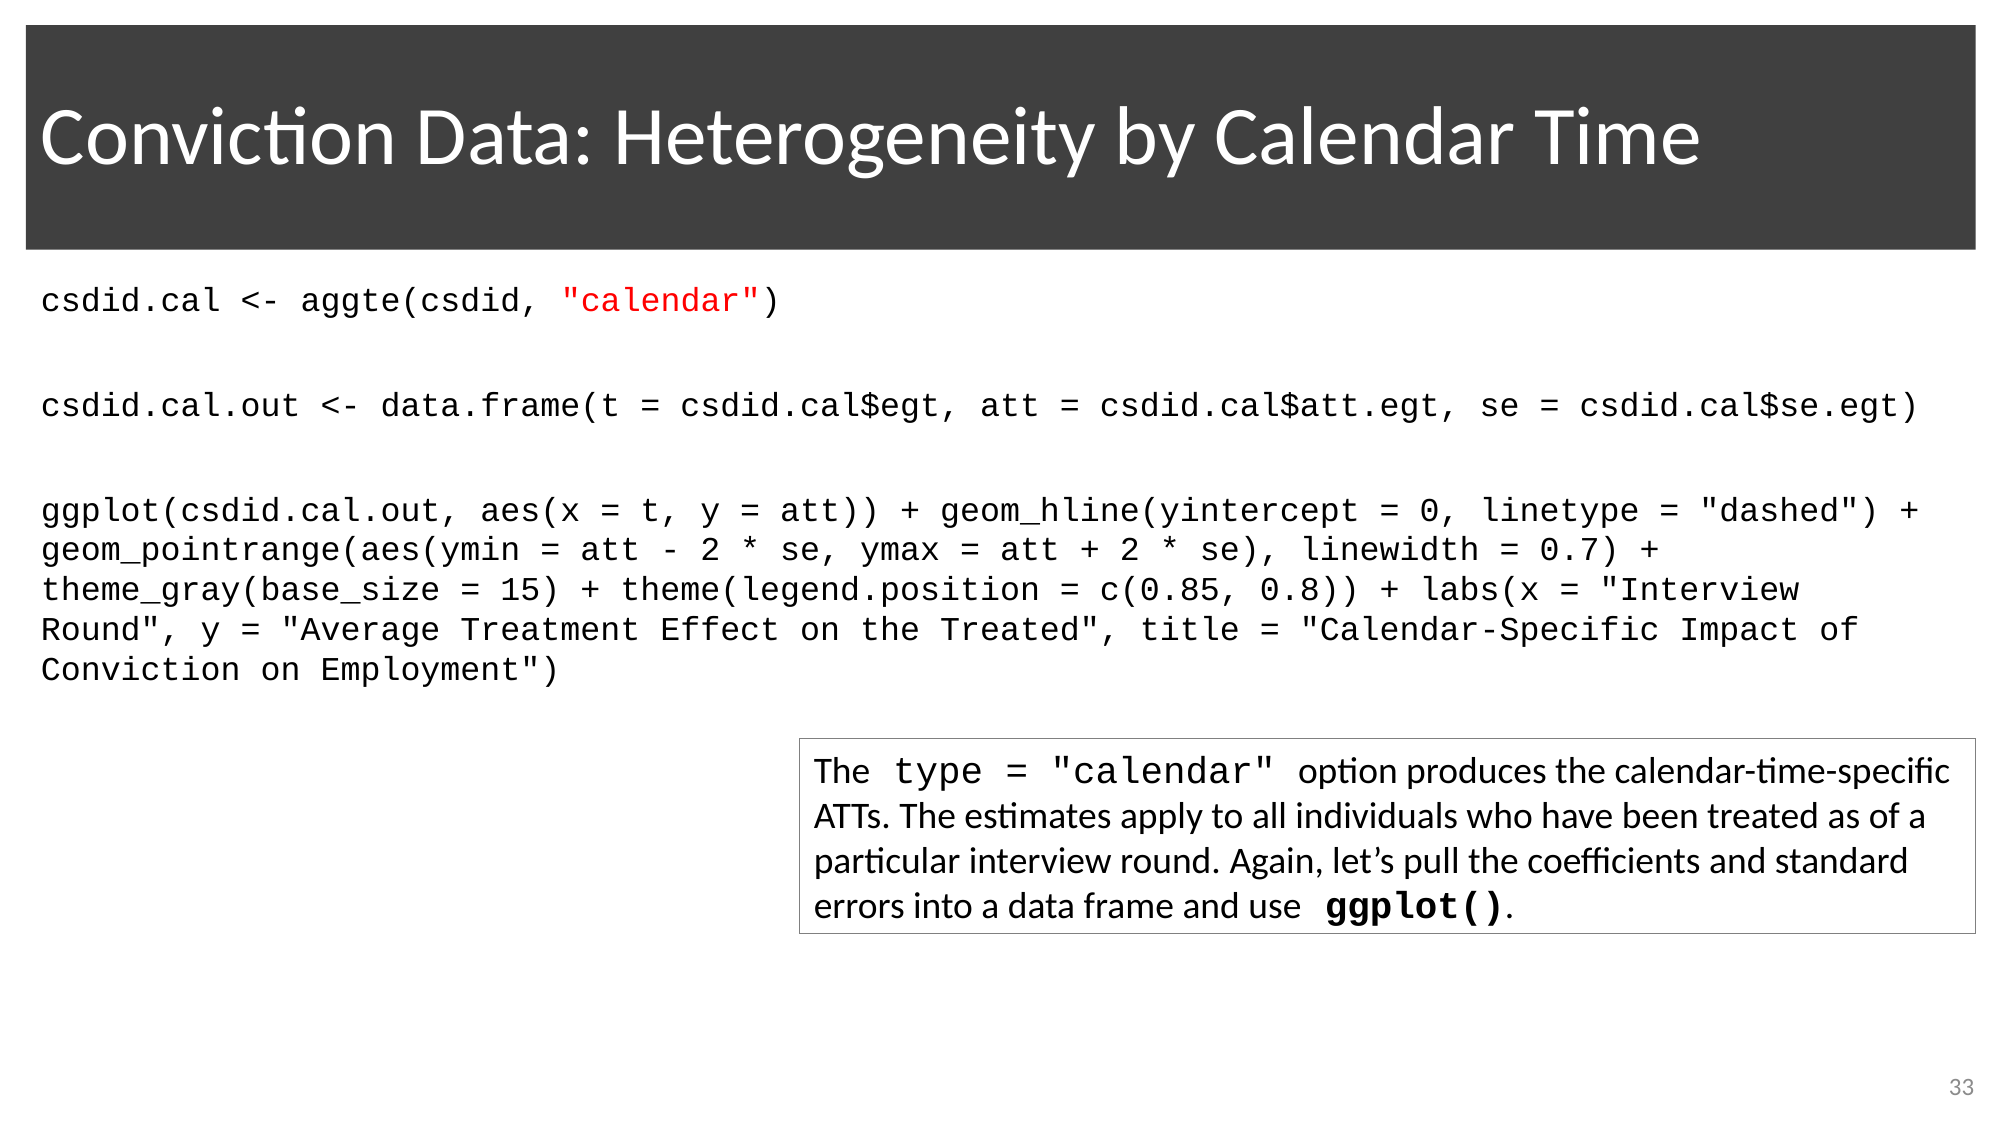

# Conviction Data: Heterogeneity by Calendar Time
csdid.cal <- aggte(csdid, "calendar")

csdid.cal.out <- data.frame(t = csdid.cal$egt, att = csdid.cal$att.egt, se = csdid.cal$se.egt)

ggplot(csdid.cal.out, aes(x = t, y = att)) + geom_hline(yintercept = 0, linetype = "dashed") + geom_pointrange(aes(ymin = att - 2 * se, ymax = att + 2 * se), linewidth = 0.7) + theme_gray(base_size = 15) + theme(legend.position = c(0.85, 0.8)) + labs(x = "Interview Round", y = "Average Treatment Effect on the Treated", title = "Calendar-Specific Impact of Conviction on Employment")
The type = "calendar" option produces the calendar-time-specific ATTs. The estimates apply to all individuals who have been treated as of a particular interview round. Again, let’s pull the coefficients and standard errors into a data frame and use ggplot().
33